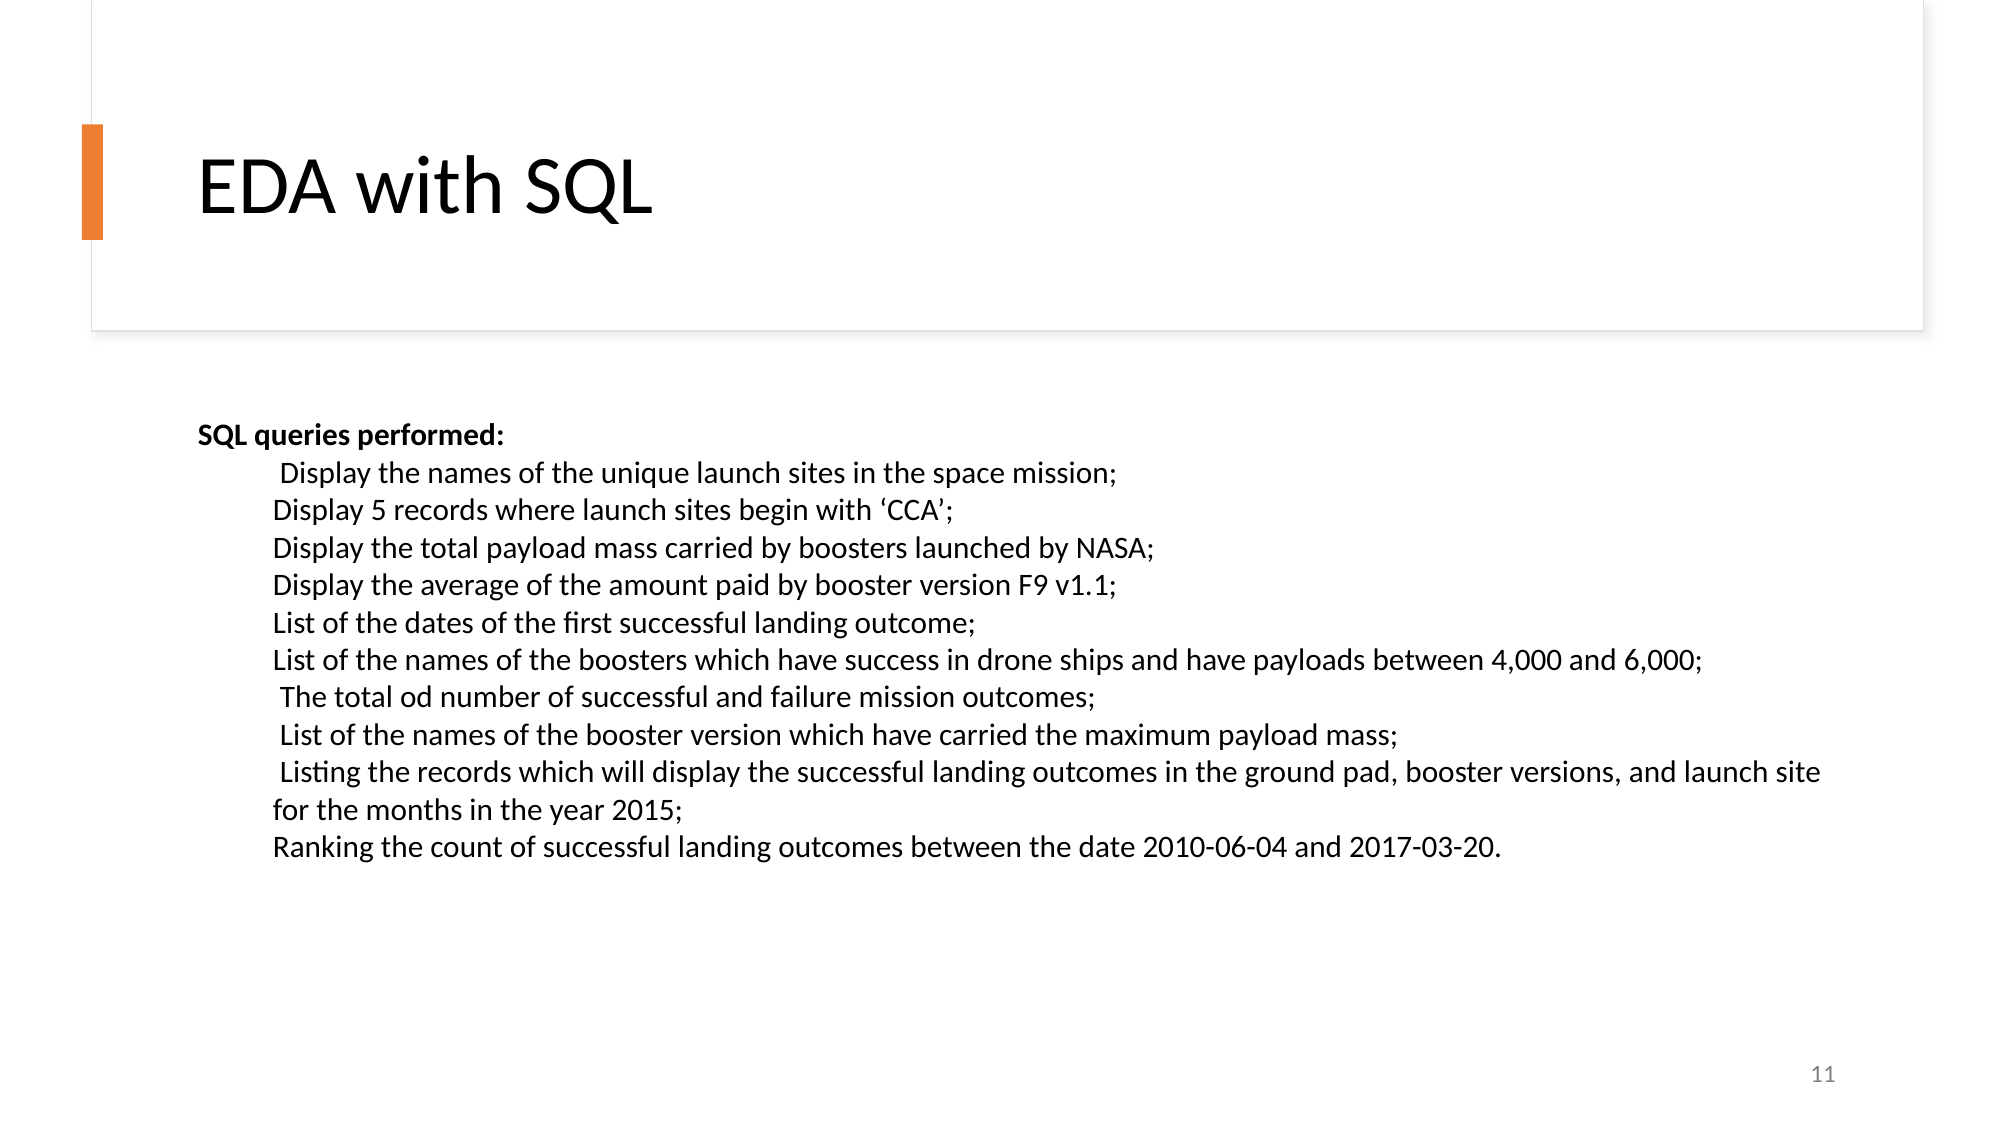

EDA with SQL

SQL queries performed:
 Display the names of the unique launch sites in the space mission;
Display 5 records where launch sites begin with ‘CCA’;
Display the total payload mass carried by boosters launched by NASA;
Display the average of the amount paid by booster version F9 v1.1;
List of the dates of the first successful landing outcome;
List of the names of the boosters which have success in drone ships and have payloads between 4,000 and 6,000;
 The total od number of successful and failure mission outcomes;
 List of the names of the booster version which have carried the maximum payload mass;
 Listing the records which will display the successful landing outcomes in the ground pad, booster versions, and launch site for the months in the year 2015;
Ranking the count of successful landing outcomes between the date 2010-06-04 and 2017-03-20.

11